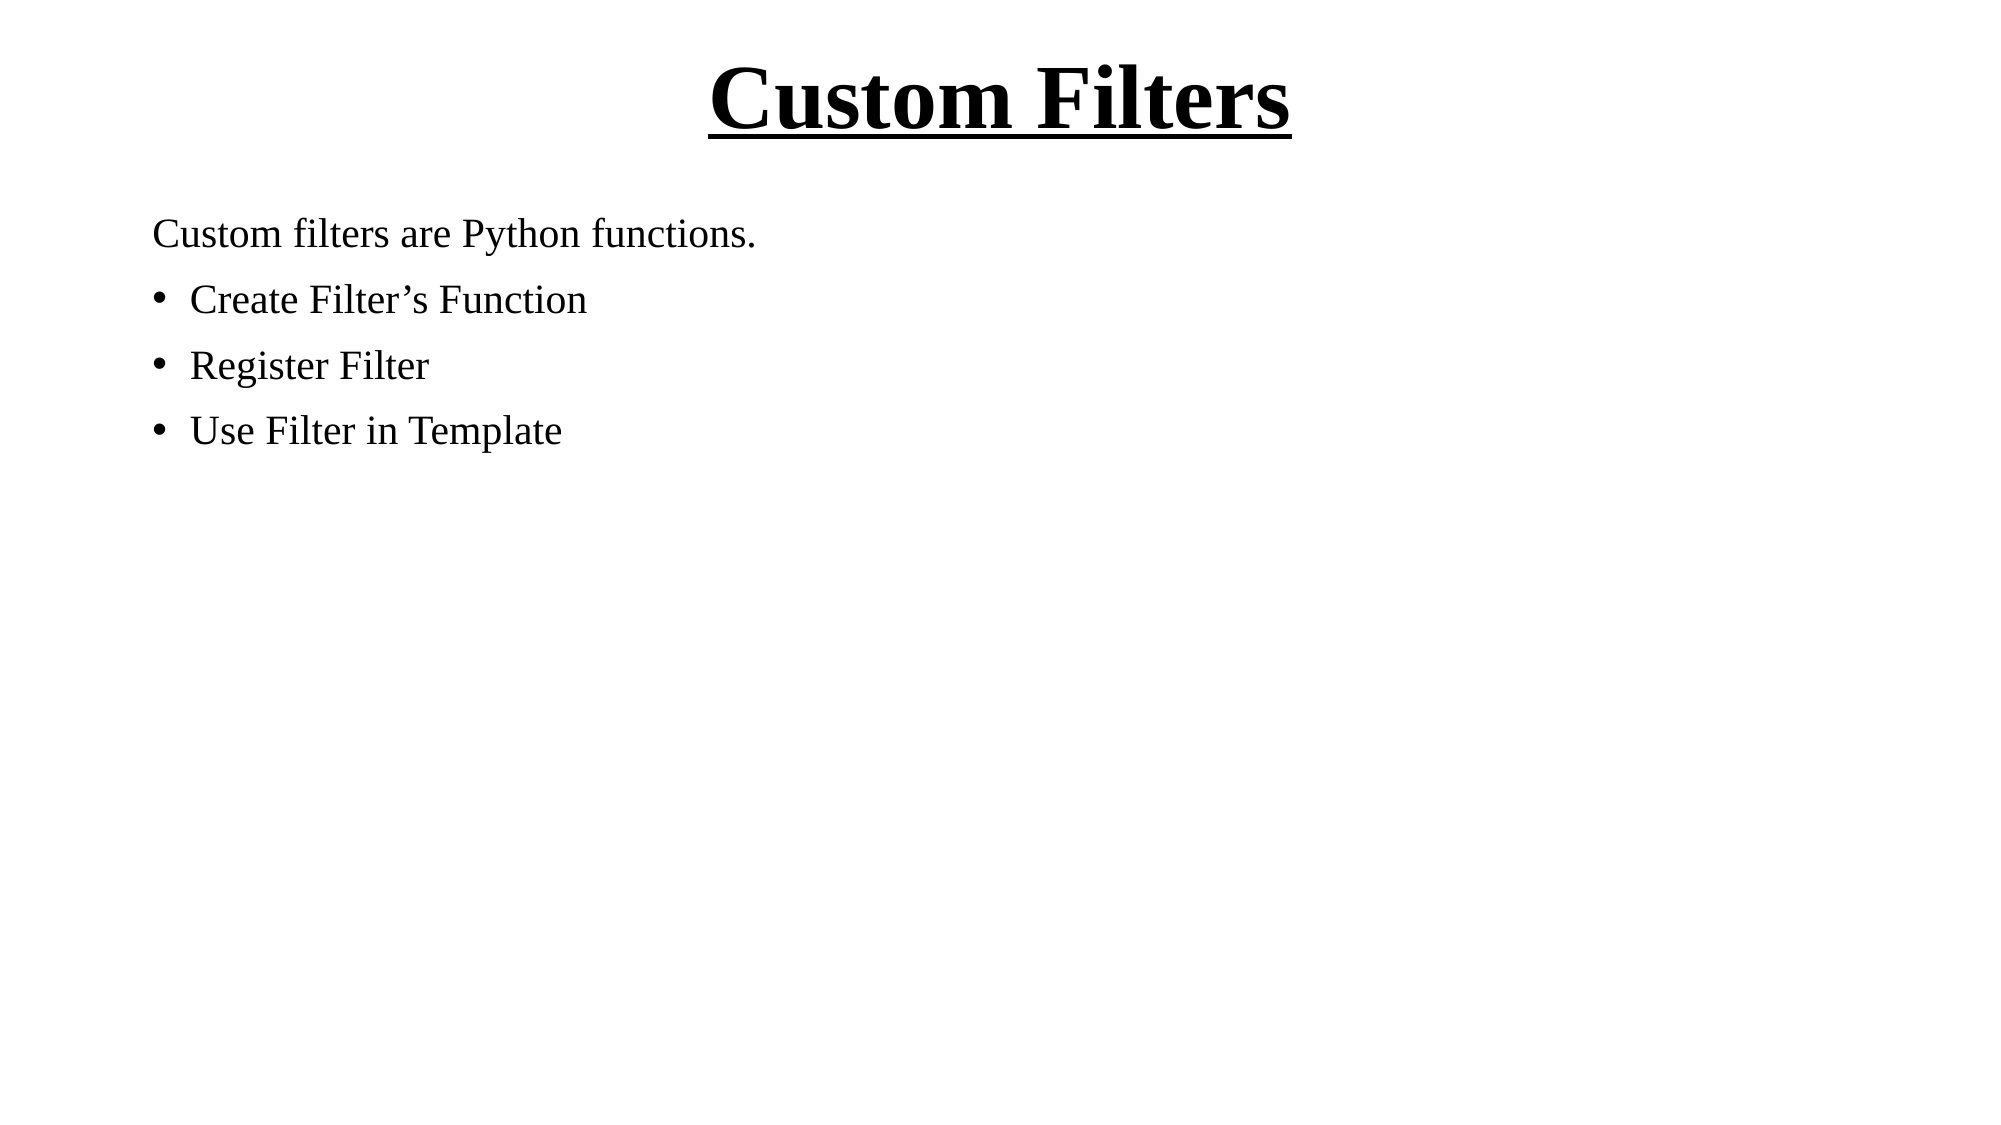

# Custom Filters
Custom filters are Python functions.
Create Filter’s Function
Register Filter
Use Filter in Template